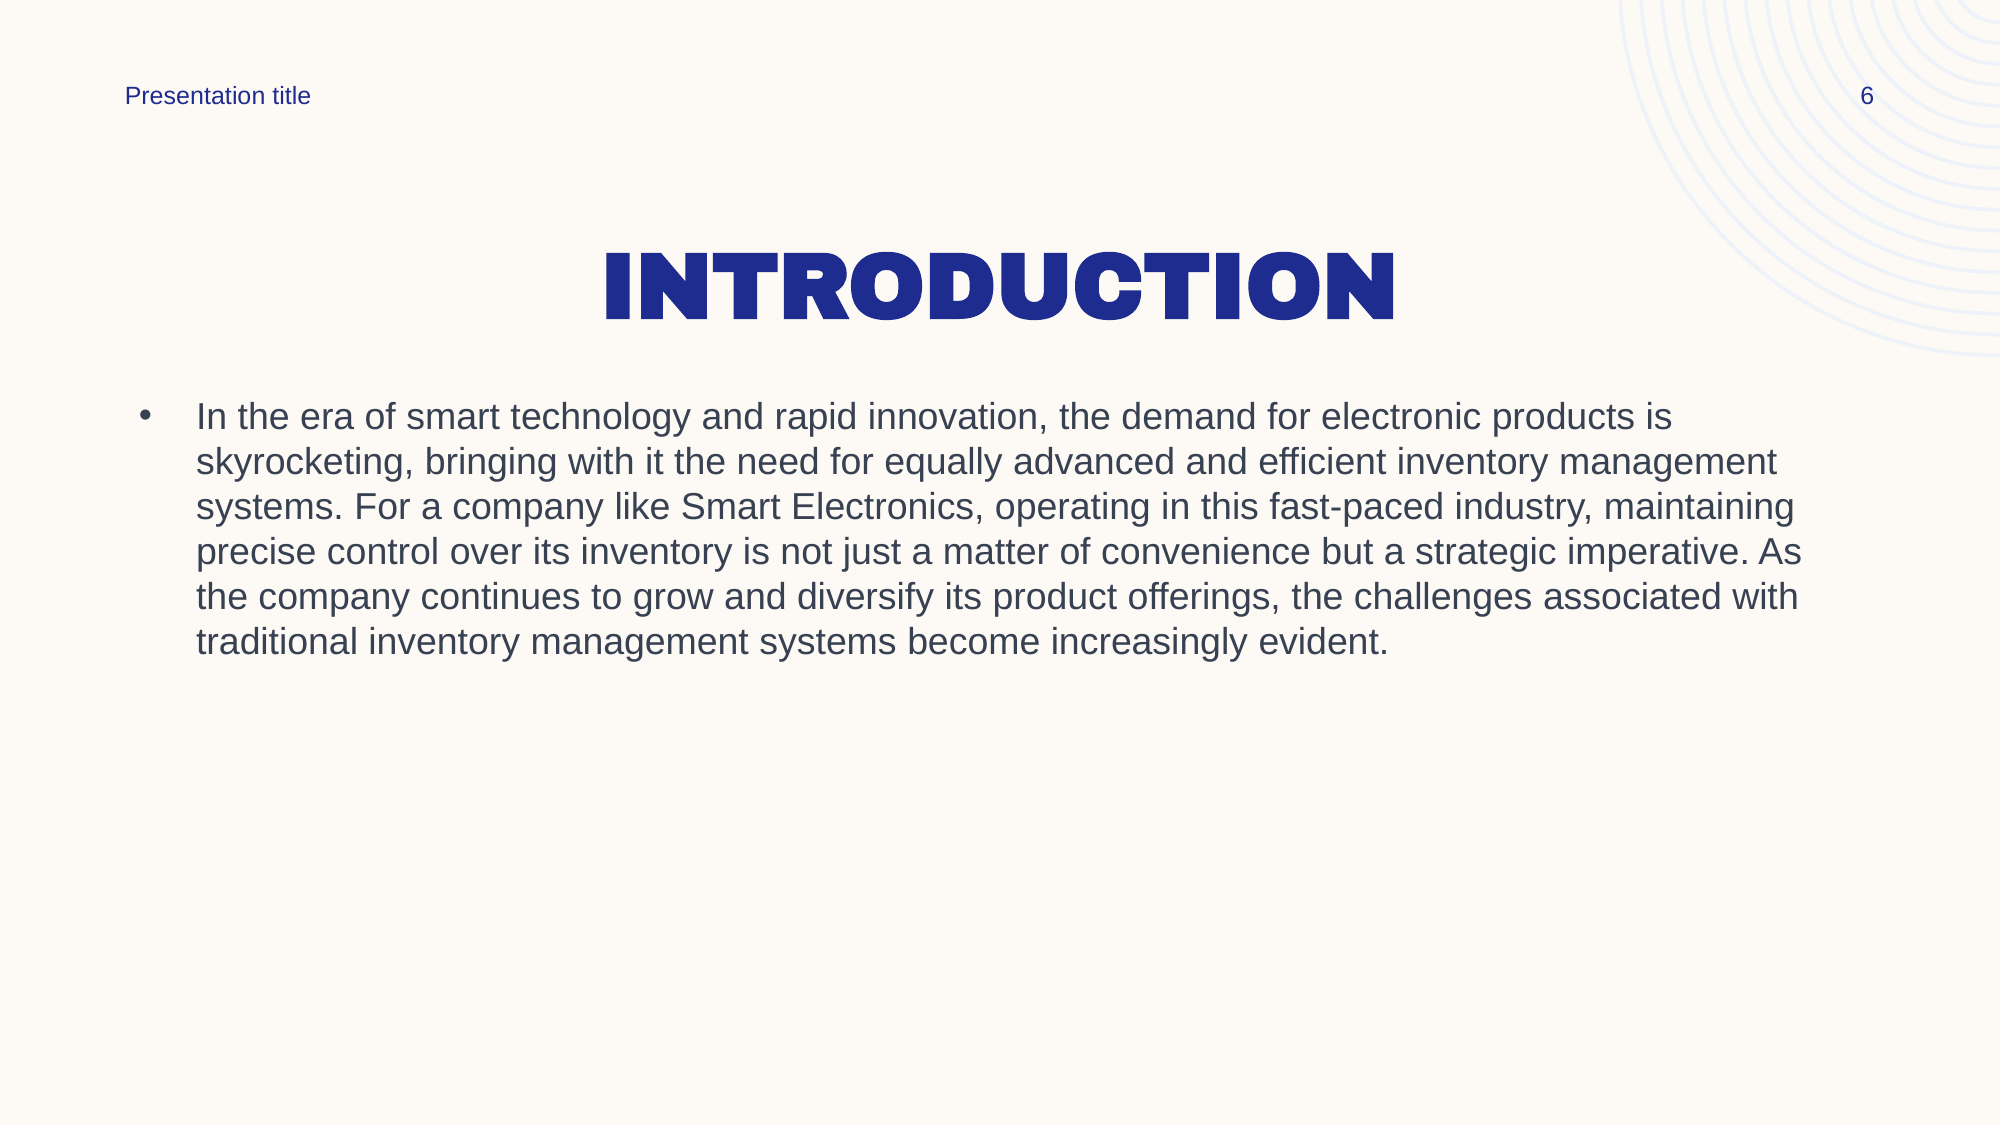

6
Presentation title
# Introduction
In the era of smart technology and rapid innovation, the demand for electronic products is skyrocketing, bringing with it the need for equally advanced and efficient inventory management systems. For a company like Smart Electronics, operating in this fast-paced industry, maintaining precise control over its inventory is not just a matter of convenience but a strategic imperative. As the company continues to grow and diversify its product offerings, the challenges associated with traditional inventory management systems become increasingly evident.